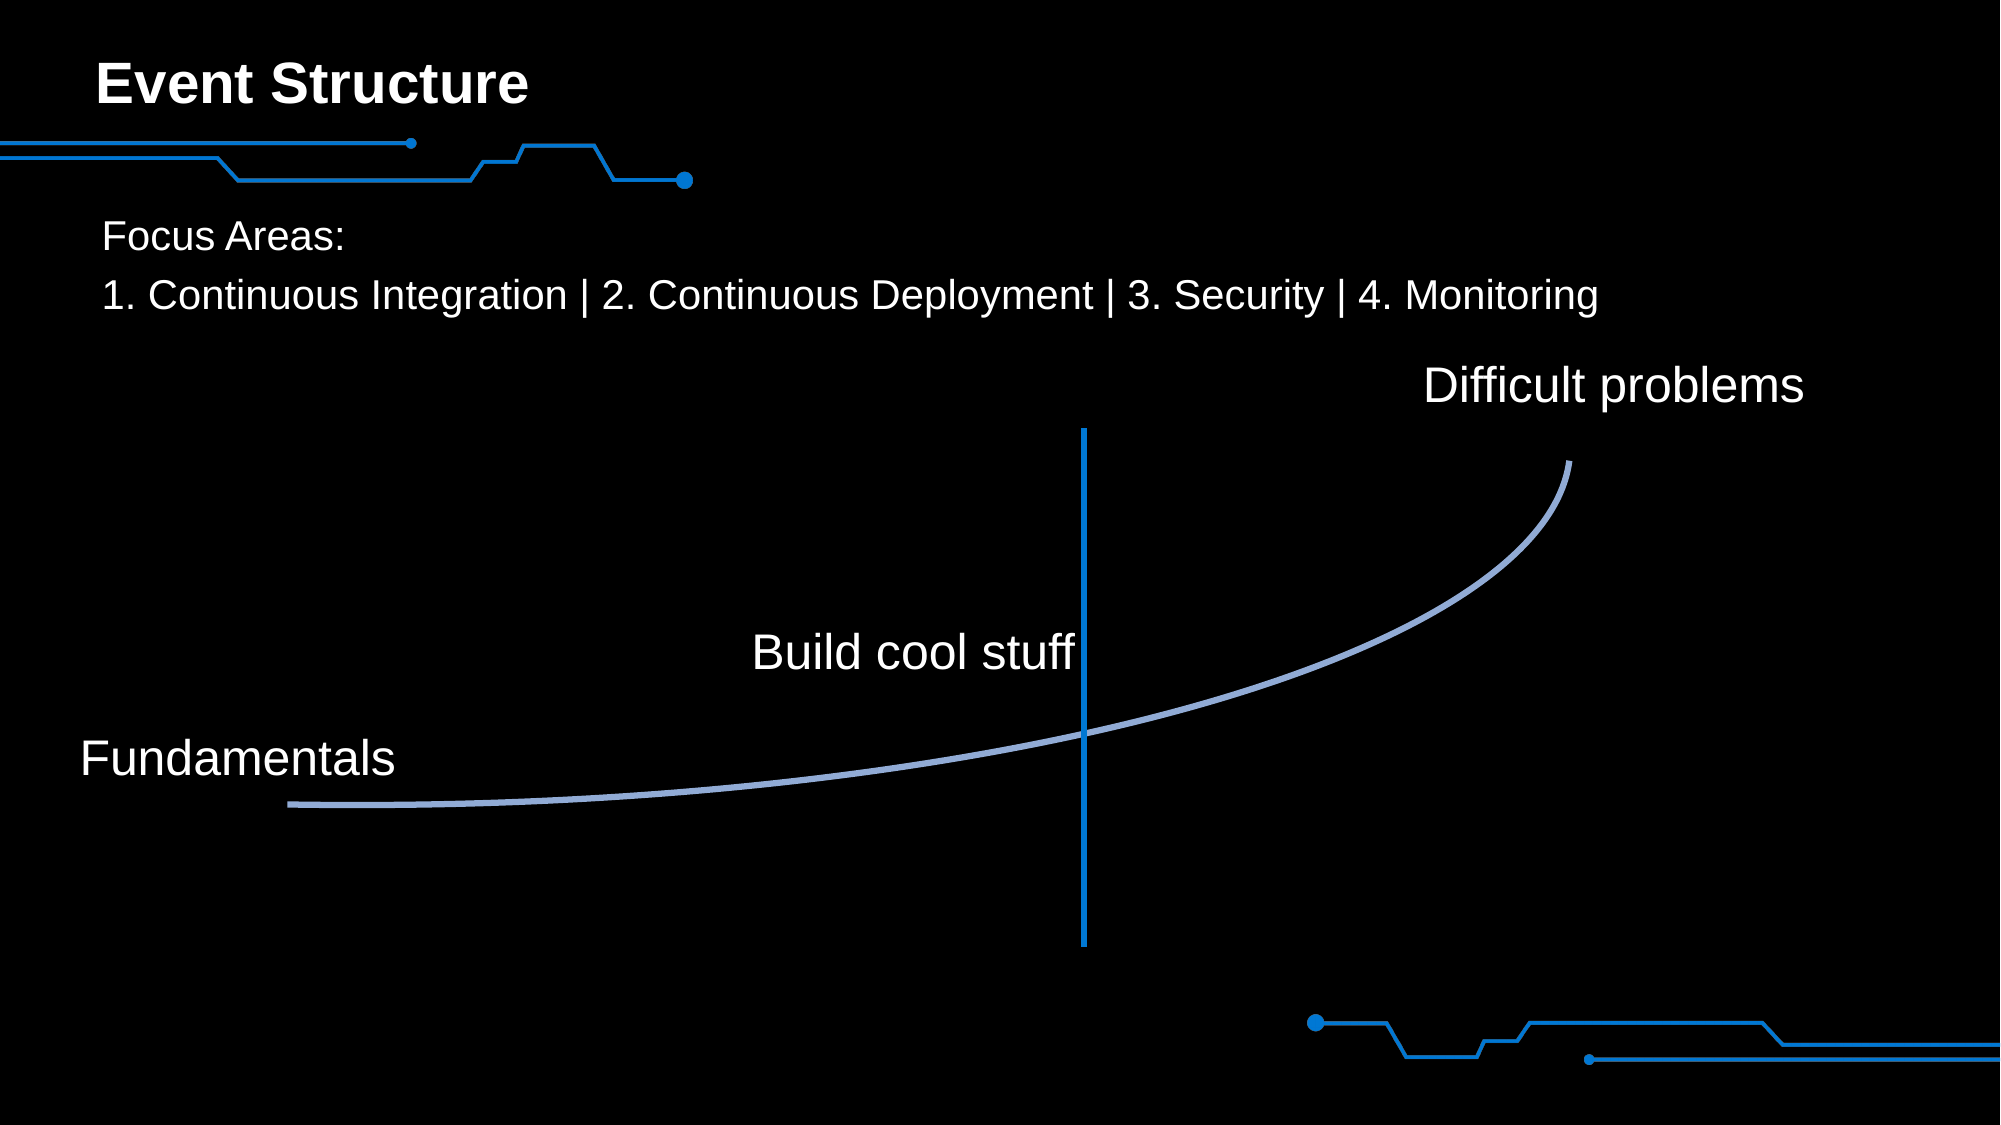

# Event Structure

Focus Areas:
1. Continuous Integration | 2. Continuous Deployment | 3. Security | 4. Monitoring
Difficult problems
Build cool stuff
Fundamentals
Basic functional pipeline
with Blue/Green support